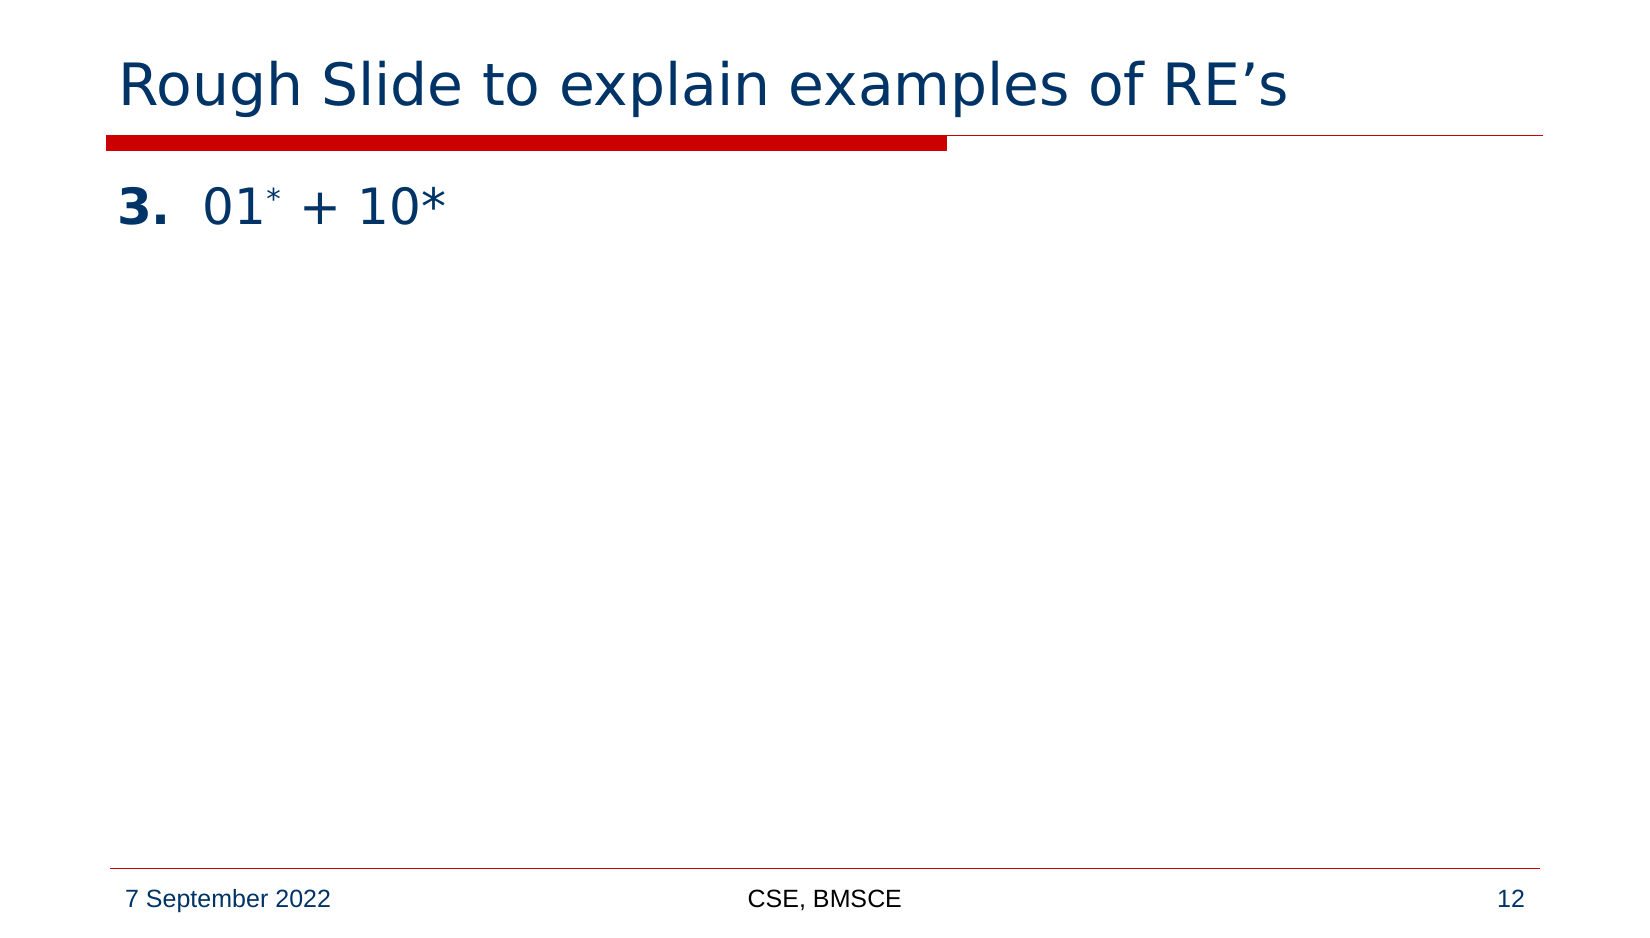

# Rough Slide to explain examples of RE’s
3.  01*  + 10*

CSE, BMSCE
12
7 September 2022